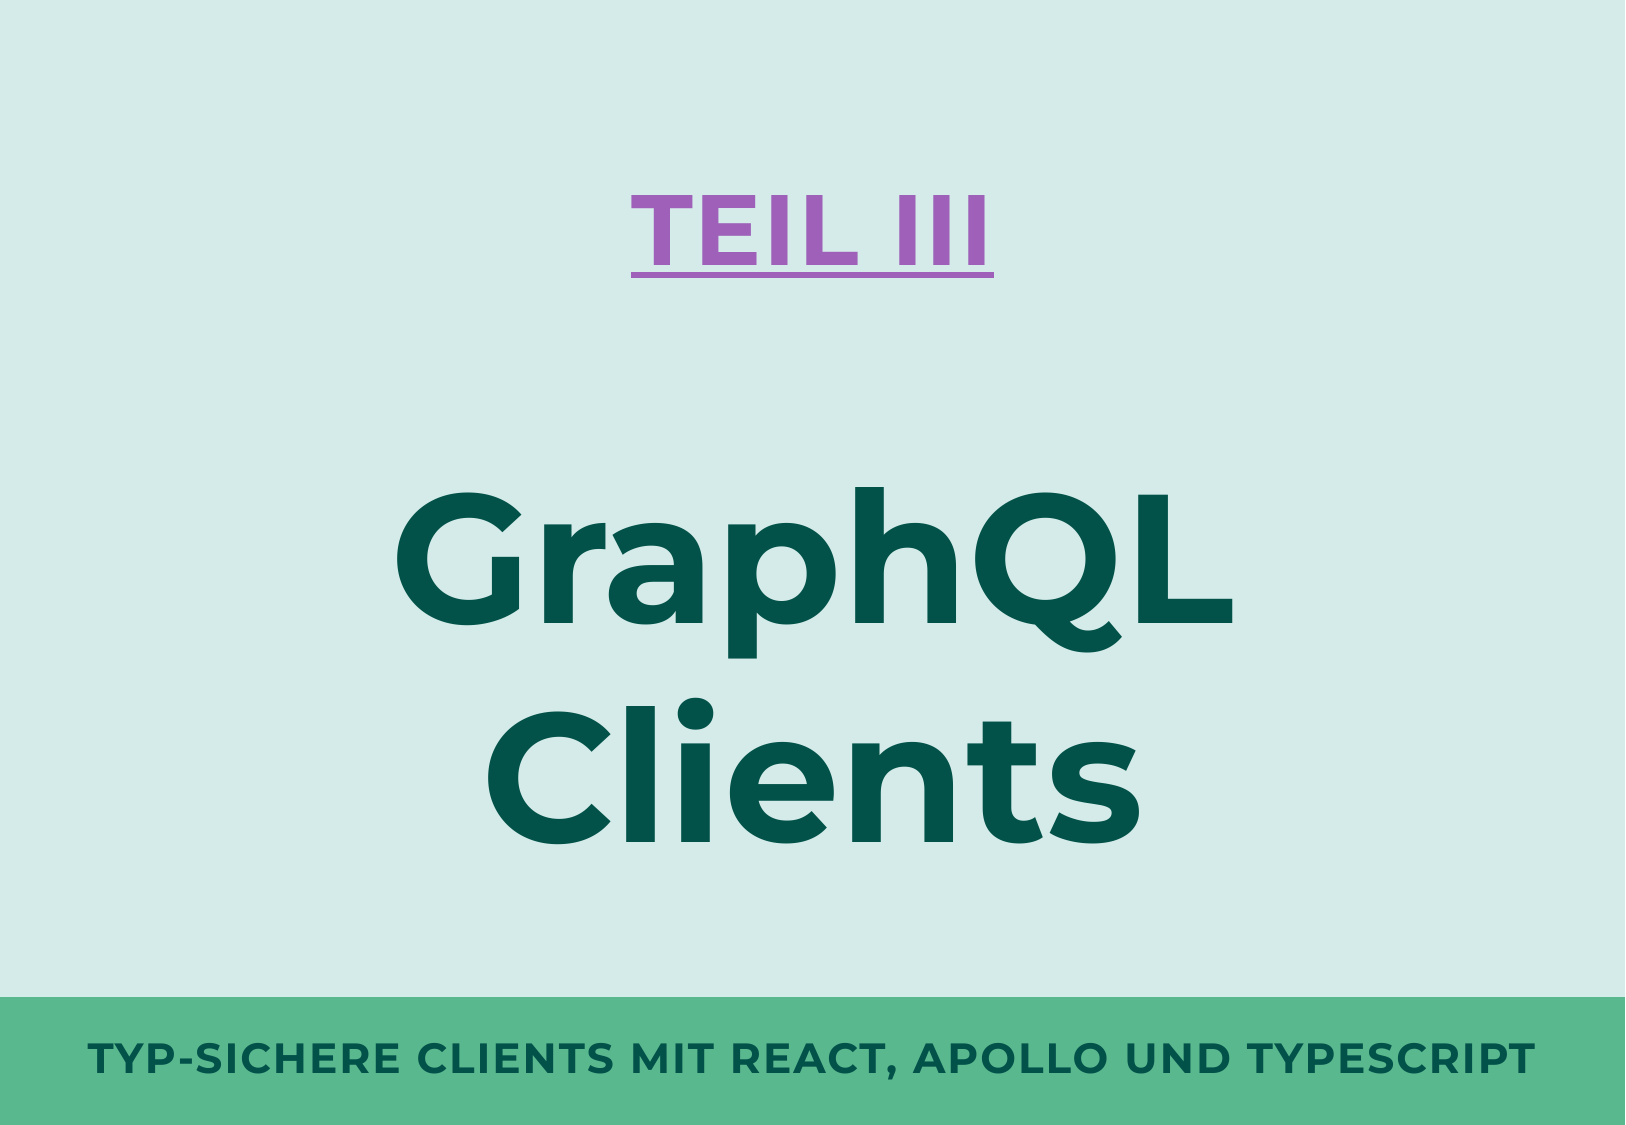

TEIL III
GraphQL
Clients
# Typ-sichere Clients mit React, Apollo und TypeScript